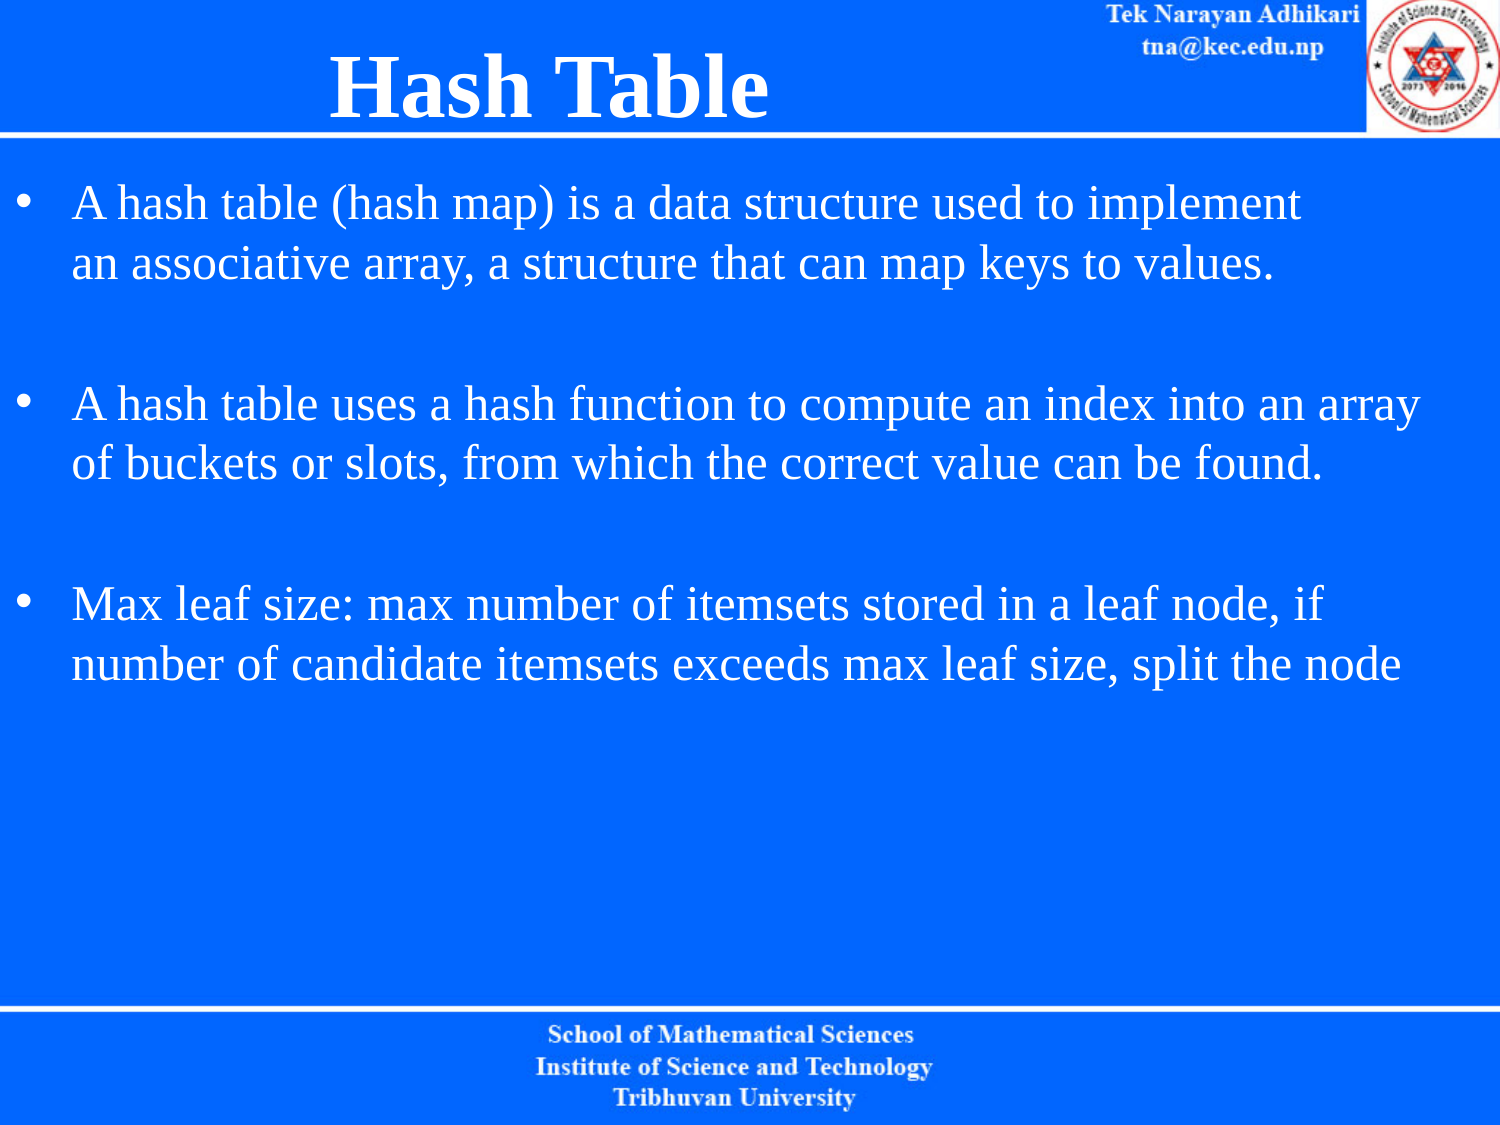

# Hash Table
A hash table (hash map) is a data structure used to implement an associative array, a structure that can map keys to values.

A hash table uses a hash function to compute an index into an array of buckets or slots, from which the correct value can be found.

Max leaf size: max number of itemsets stored in a leaf node, if number of candidate itemsets exceeds max leaf size, split the node